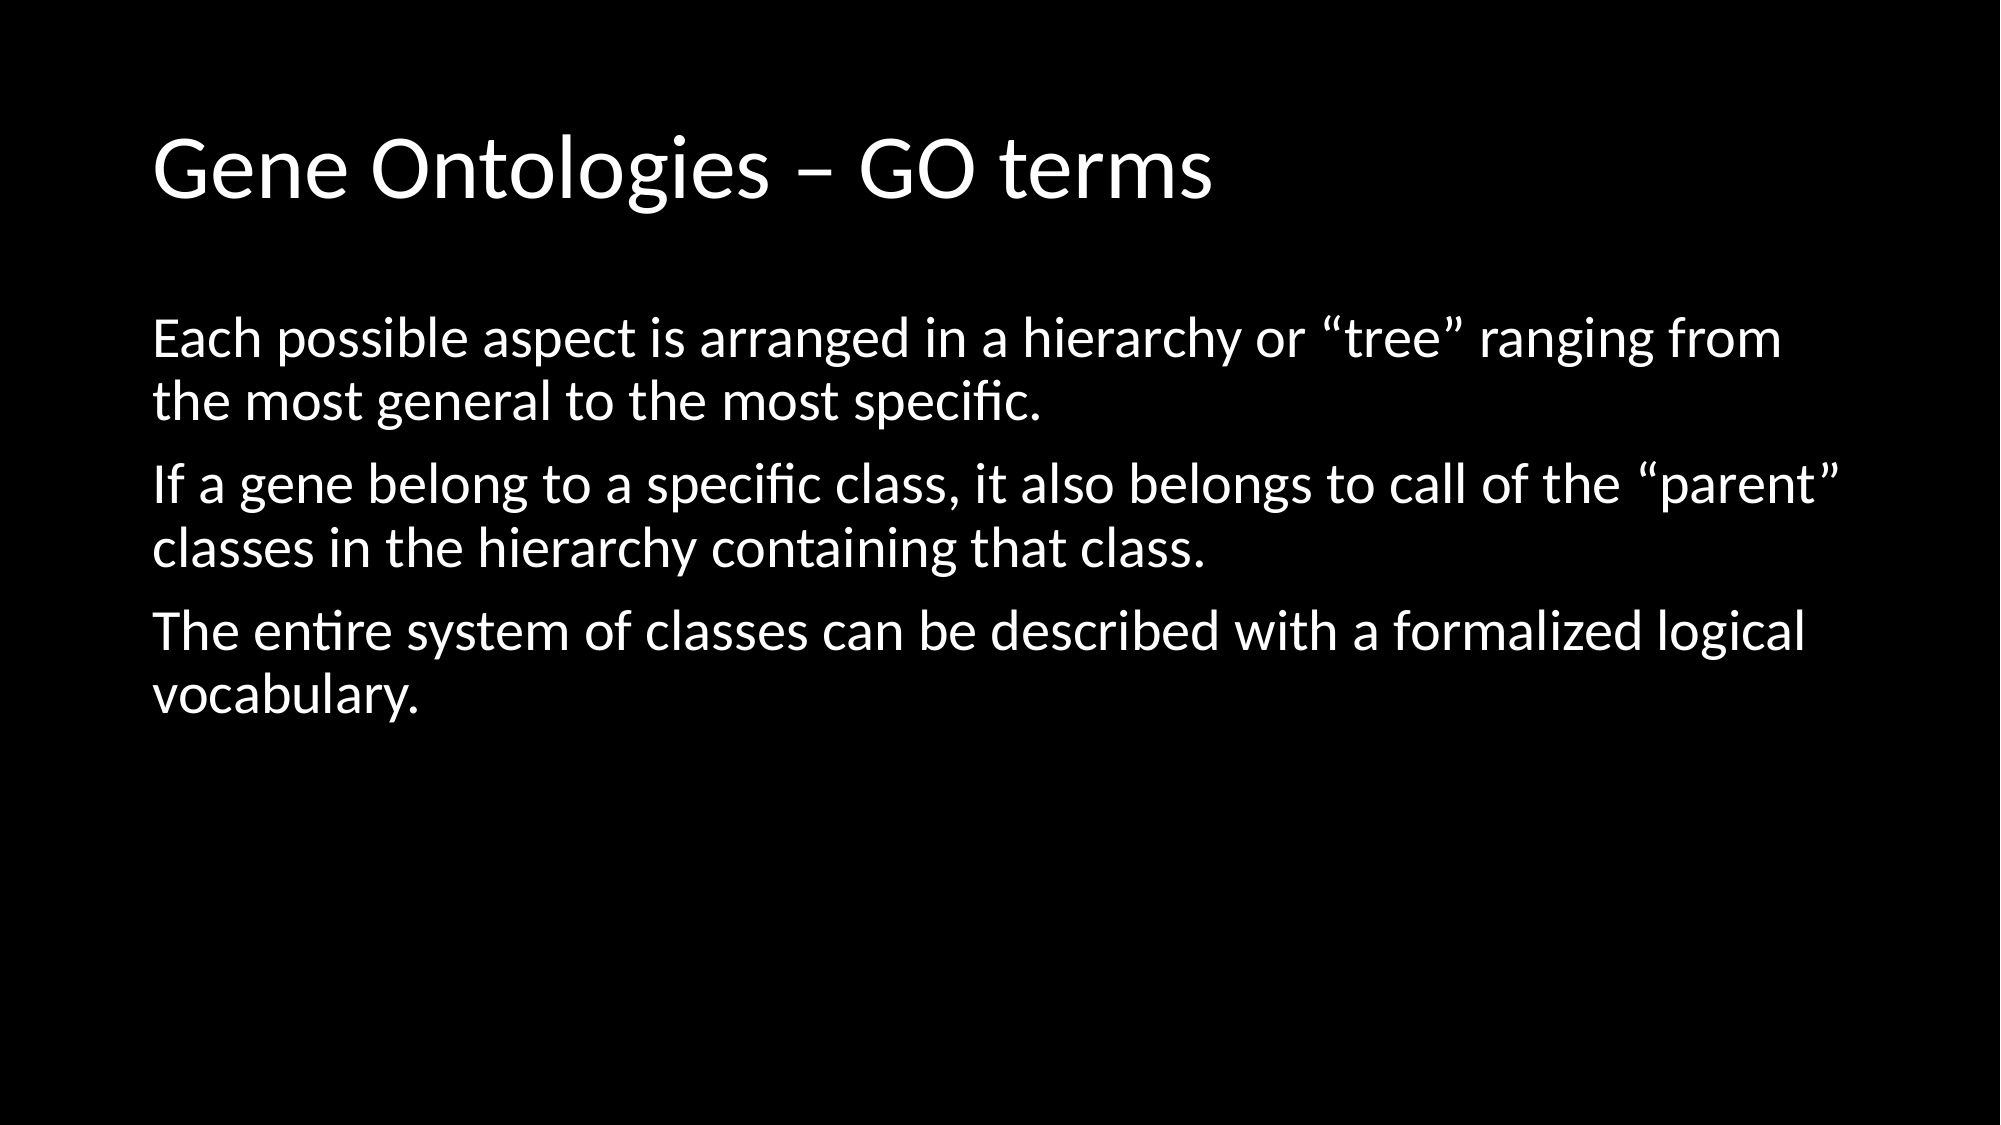

# Gene Ontologies – GO terms
Each possible aspect is arranged in a hierarchy or “tree” ranging from the most general to the most specific.
If a gene belong to a specific class, it also belongs to call of the “parent” classes in the hierarchy containing that class.
The entire system of classes can be described with a formalized logical vocabulary.